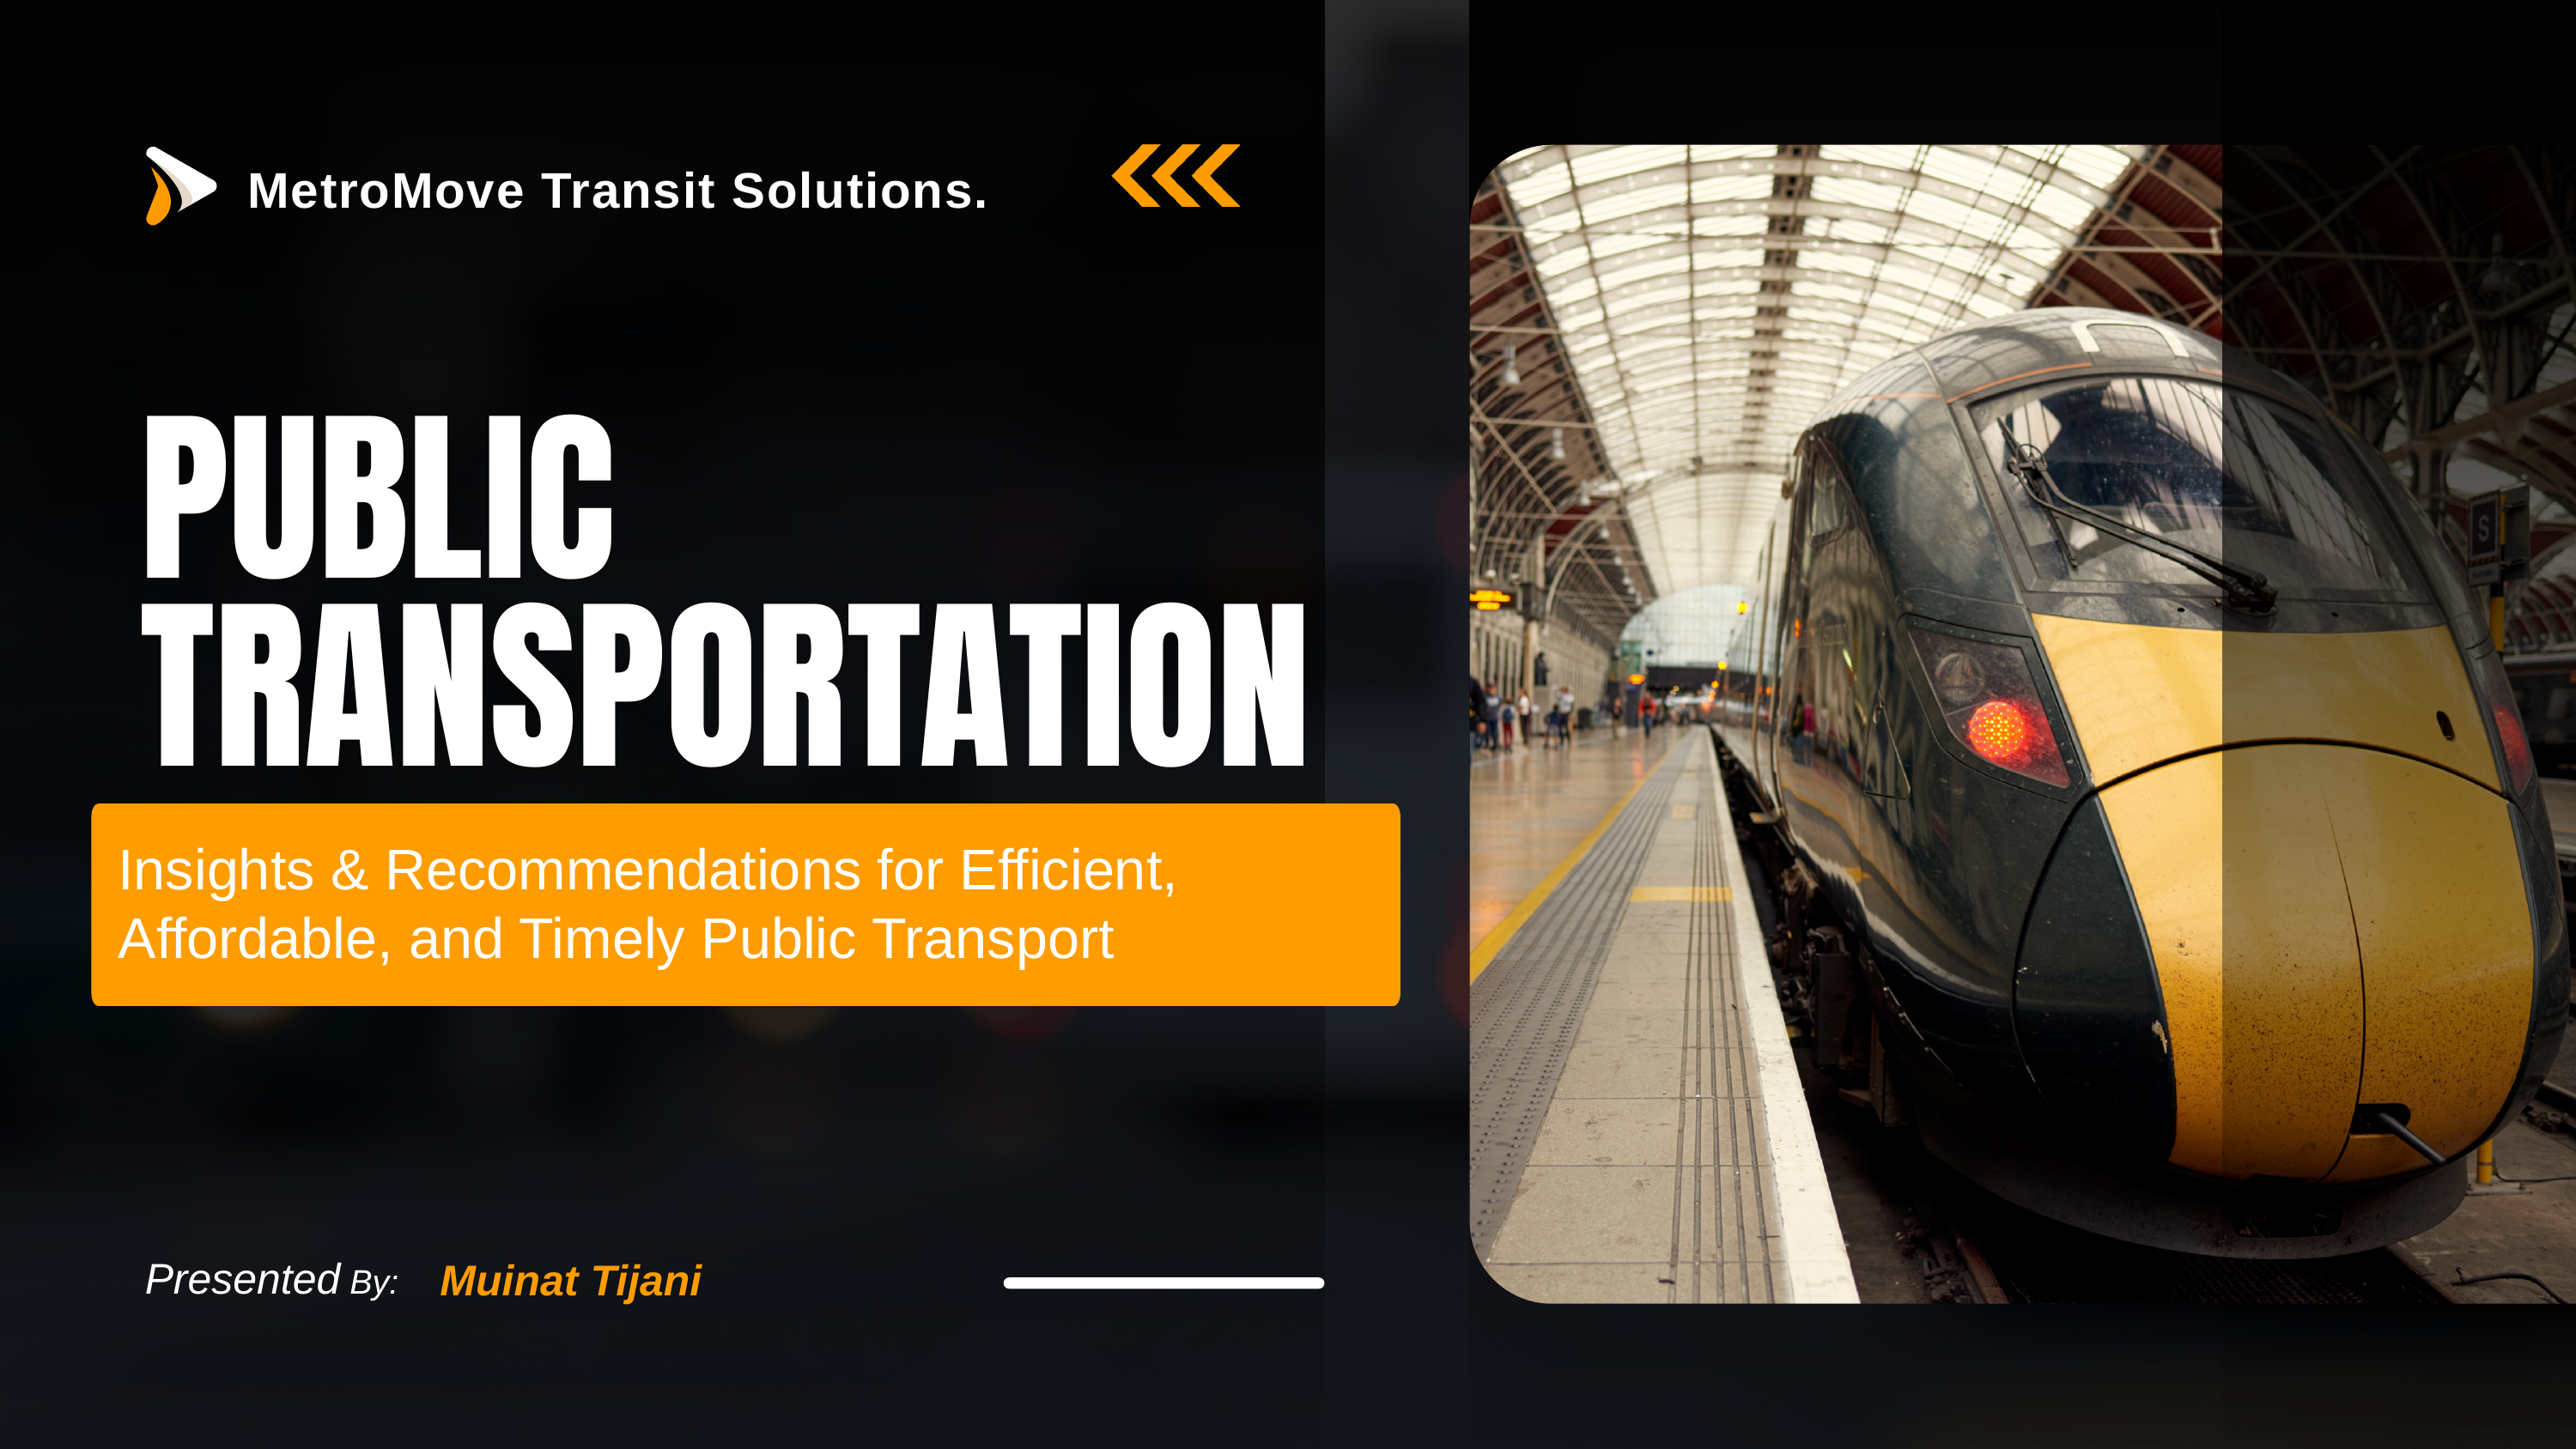

MetroMove Transit Solutions.

PUBLIC TRANSPORTATION

Insights & Recommendations for Efficient, Affordable, and Timely Public Transport
Muinat Tijani
Presented By: